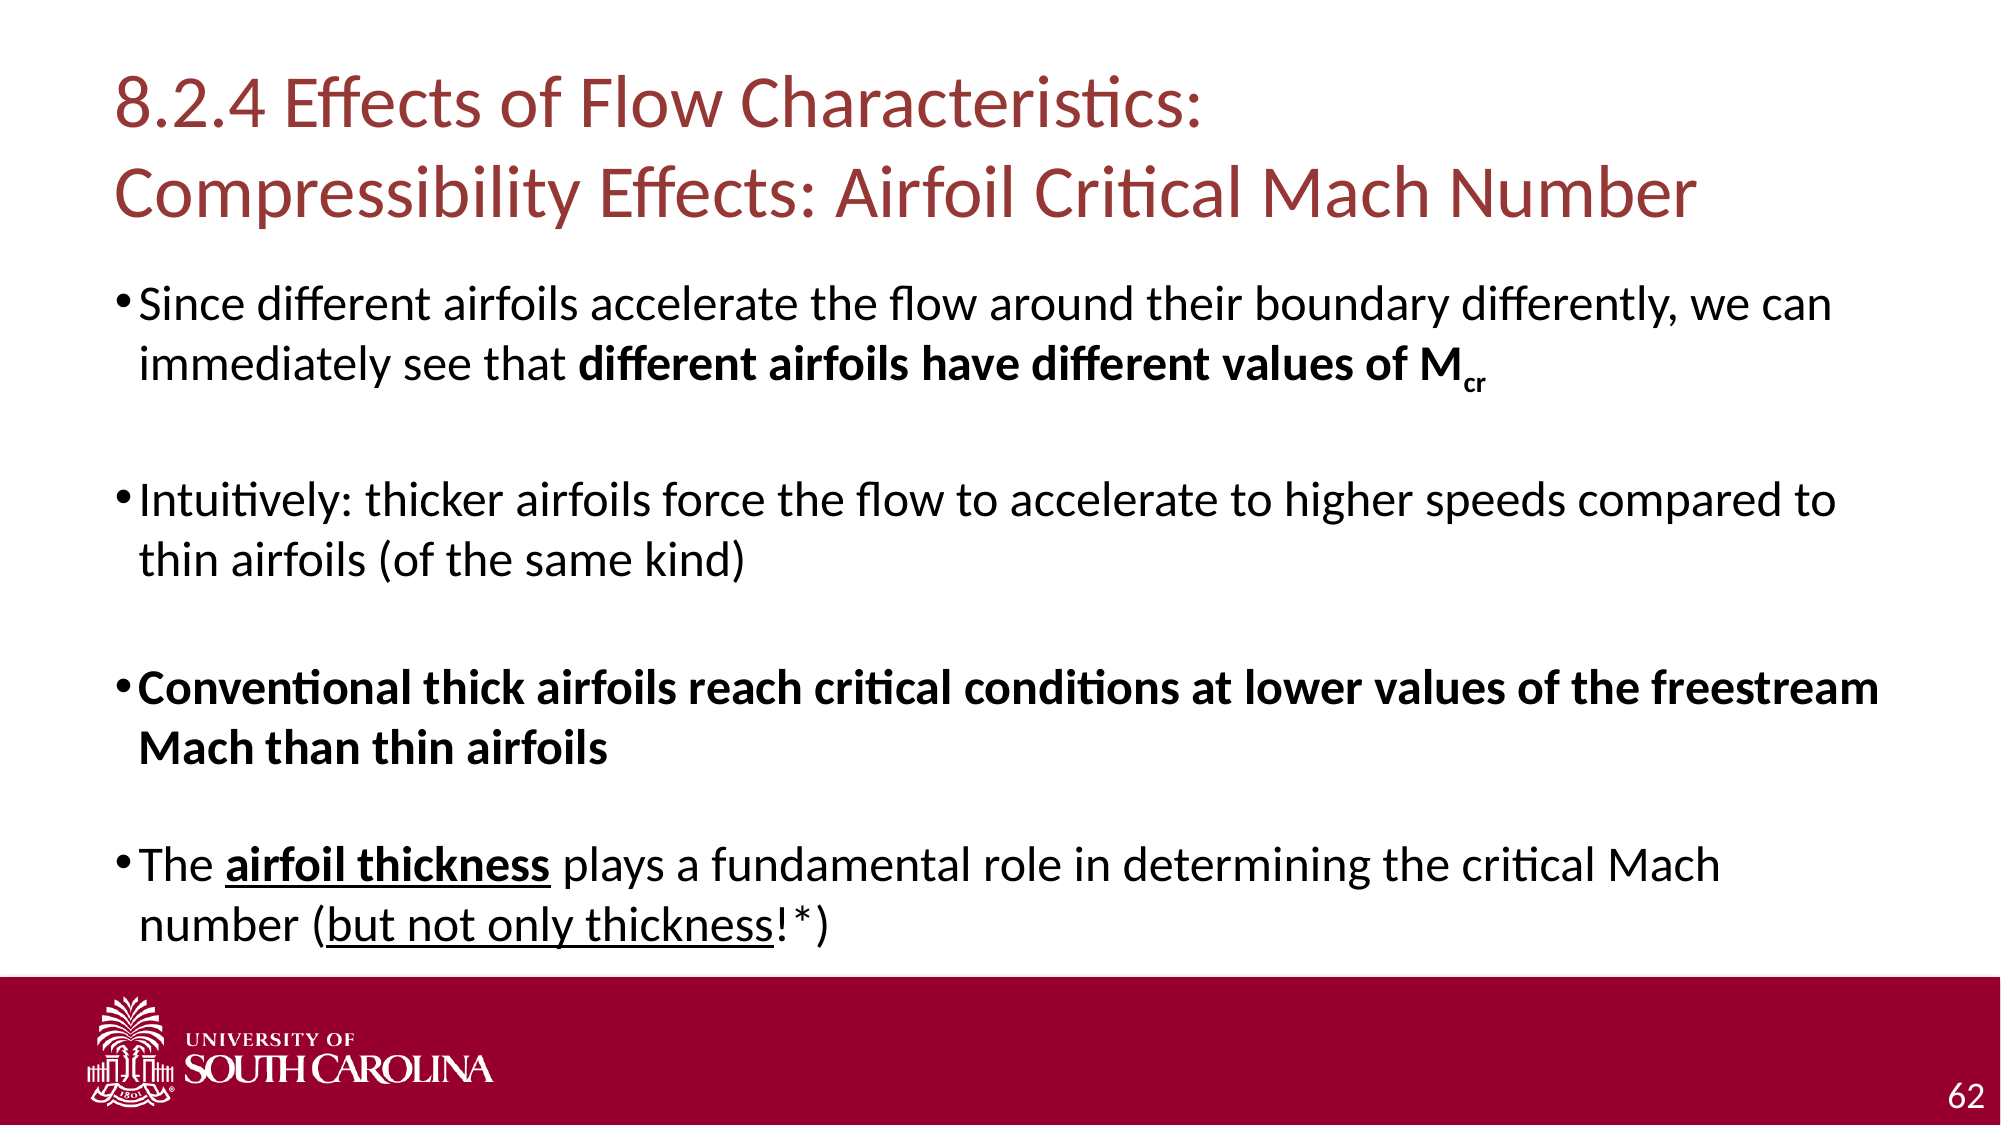

# 8.2.4 Effects of Flow Characteristics: Compressibility Effects: Airfoil Critical Mach Number
Since different airfoils accelerate the flow around their boundary differently, we can immediately see that different airfoils have different values of Mcr

Intuitively: thicker airfoils force the flow to accelerate to higher speeds compared to thin airfoils (of the same kind)

Conventional thick airfoils reach critical conditions at lower values of the freestream Mach than thin airfoils

The airfoil thickness plays a fundamental role in determining the critical Mach number (but not only thickness!*)